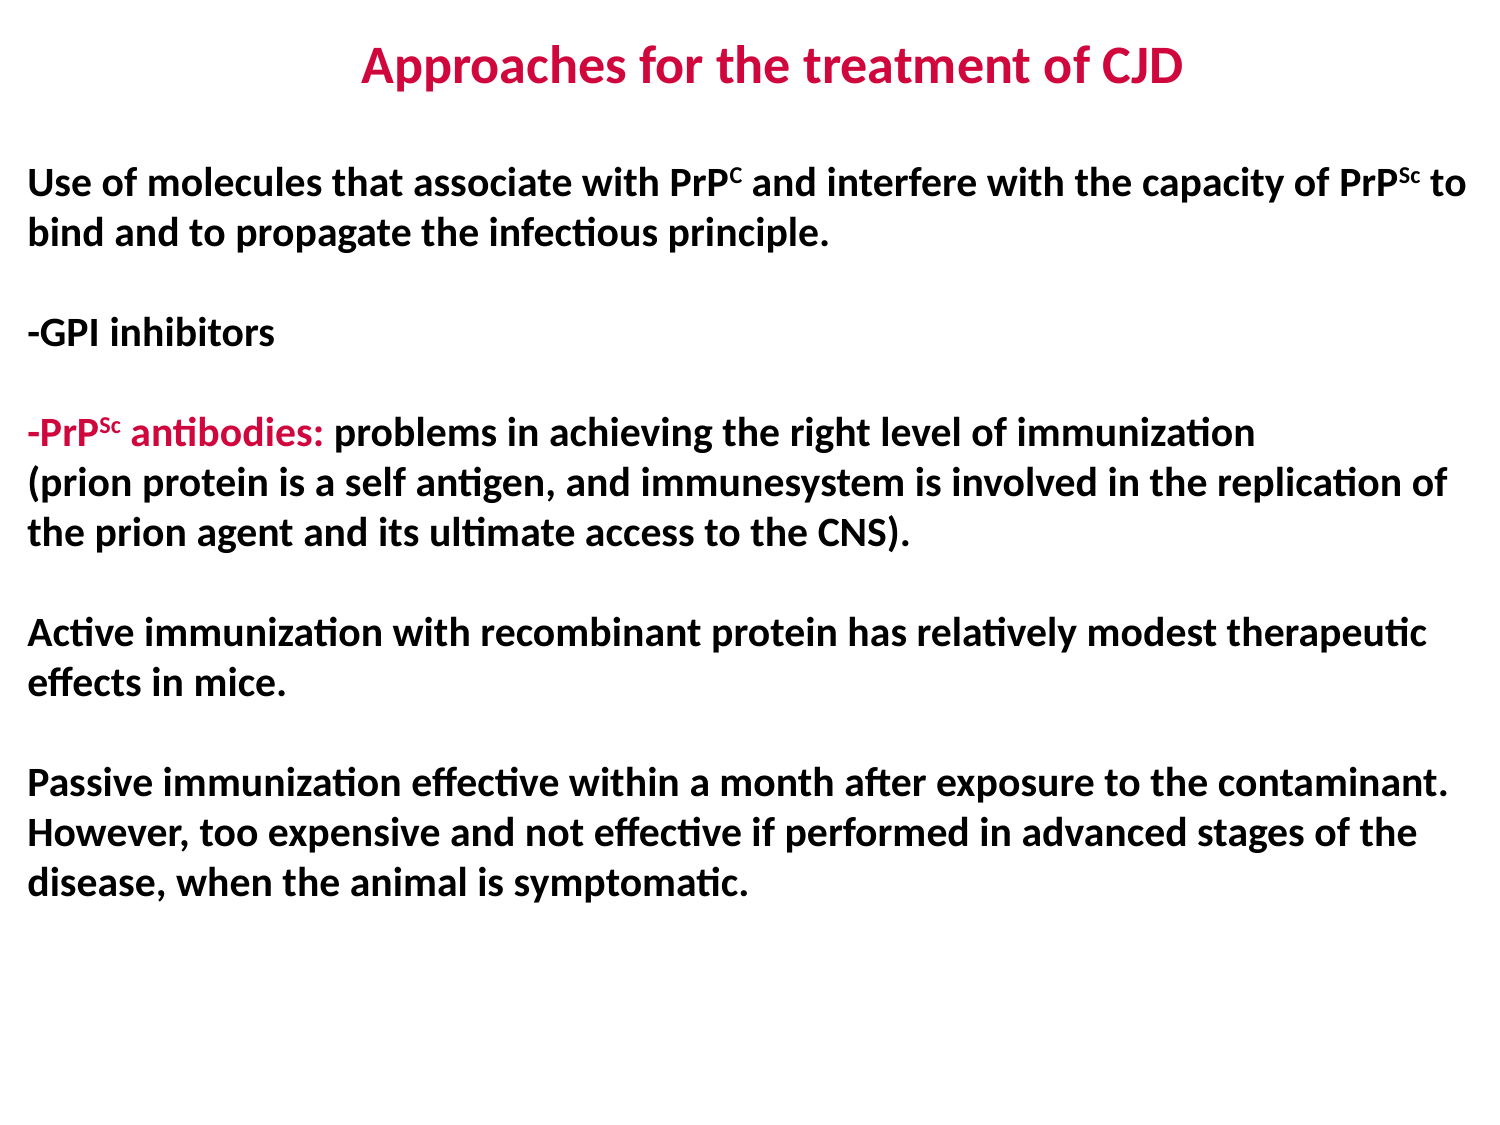

Approaches for the treatment of CJD
Use of molecules that associate with PrPC and interfere with the capacity of PrPSc to bind and to propagate the infectious principle.

-GPI inhibitors

-PrPSc antibodies: problems in achieving the right level of immunization
(prion protein is a self antigen, and immunesystem is involved in the replication of the prion agent and its ultimate access to the CNS).

Active immunization with recombinant protein has relatively modest therapeutic effects in mice.

Passive immunization effective within a month after exposure to the contaminant. However, too expensive and not effective if performed in advanced stages of the disease, when the animal is symptomatic.